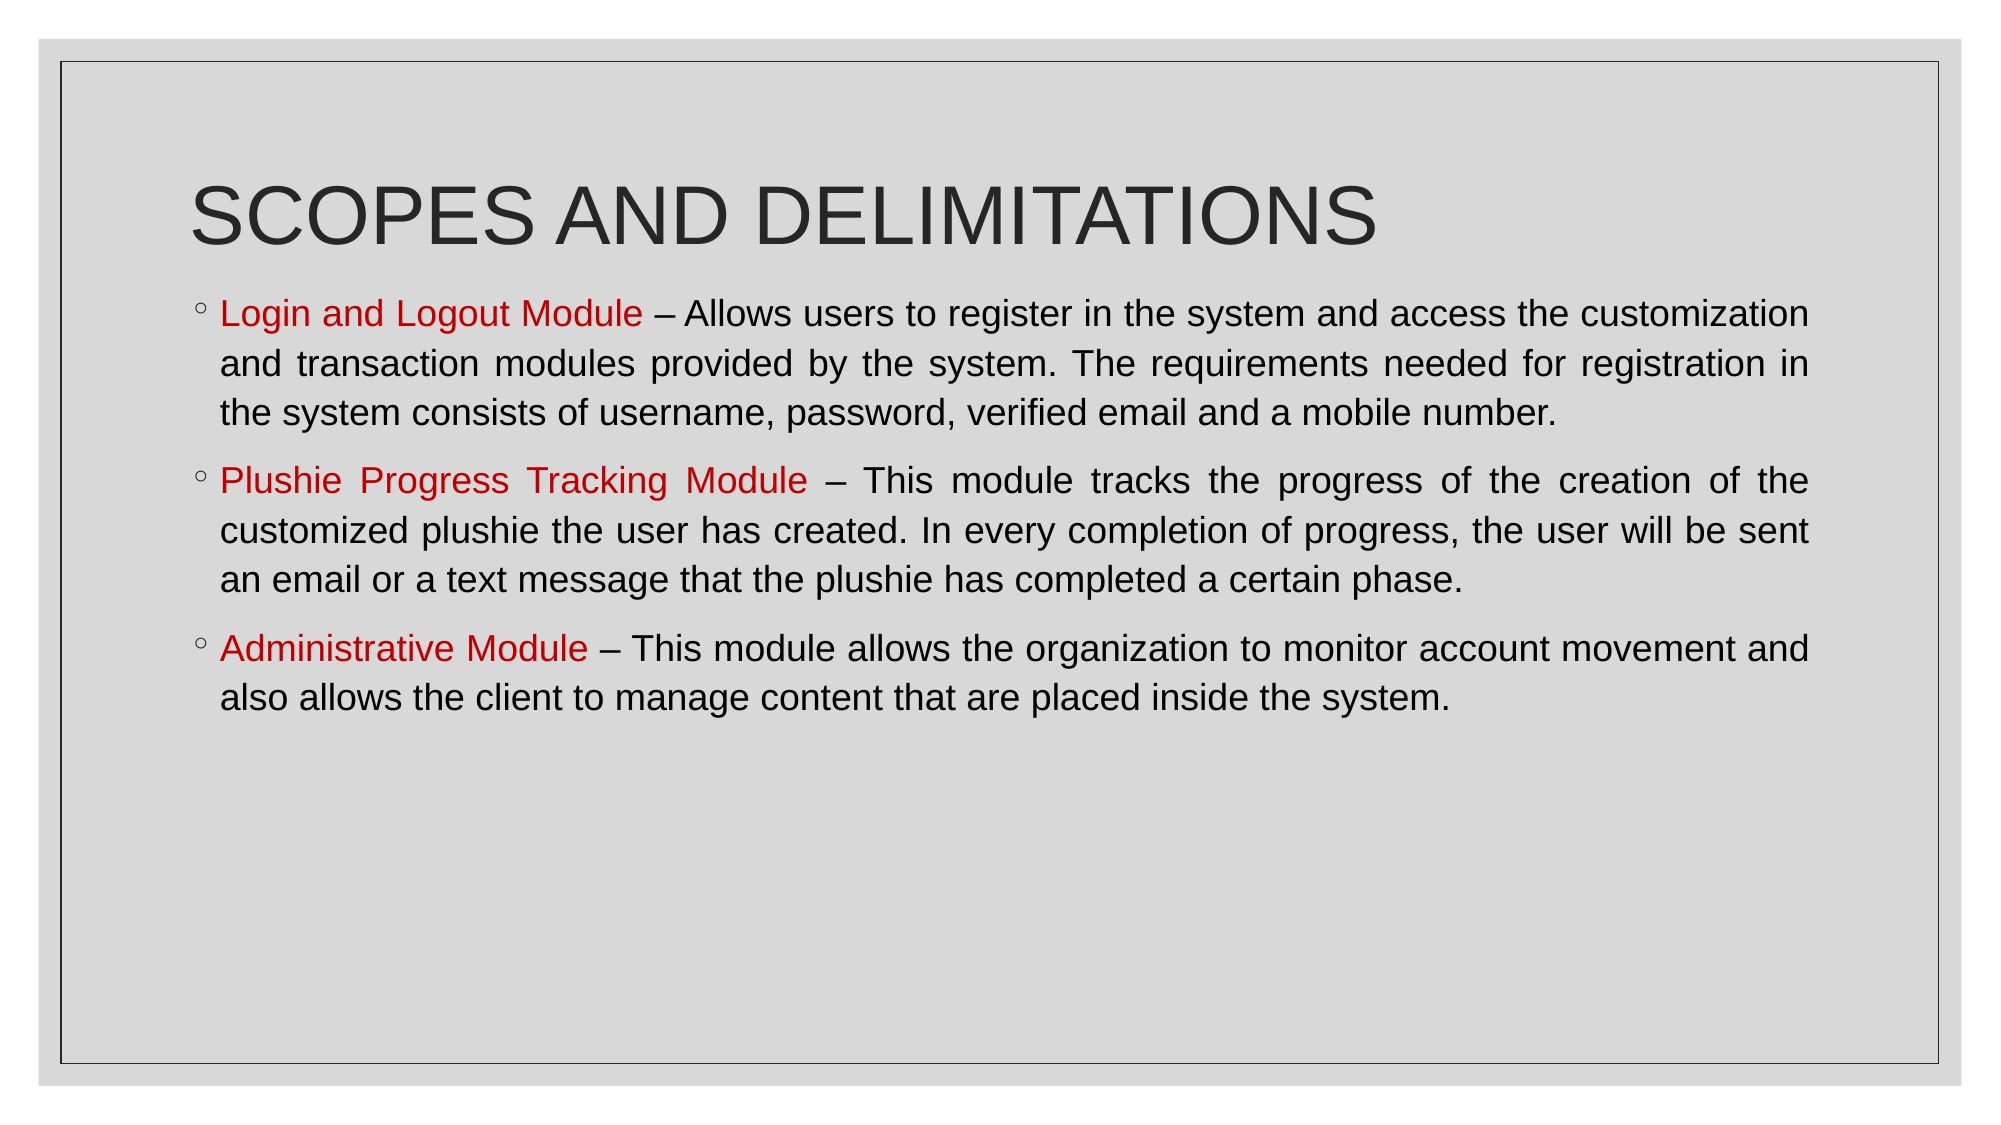

# SCOPES AND DELIMITATIONS
Login and Logout Module – Allows users to register in the system and access the customization and transaction modules provided by the system. The requirements needed for registration in the system consists of username, password, verified email and a mobile number.
Plushie Progress Tracking Module – This module tracks the progress of the creation of the customized plushie the user has created. In every completion of progress, the user will be sent an email or a text message that the plushie has completed a certain phase.
Administrative Module – This module allows the organization to monitor account movement and also allows the client to manage content that are placed inside the system.